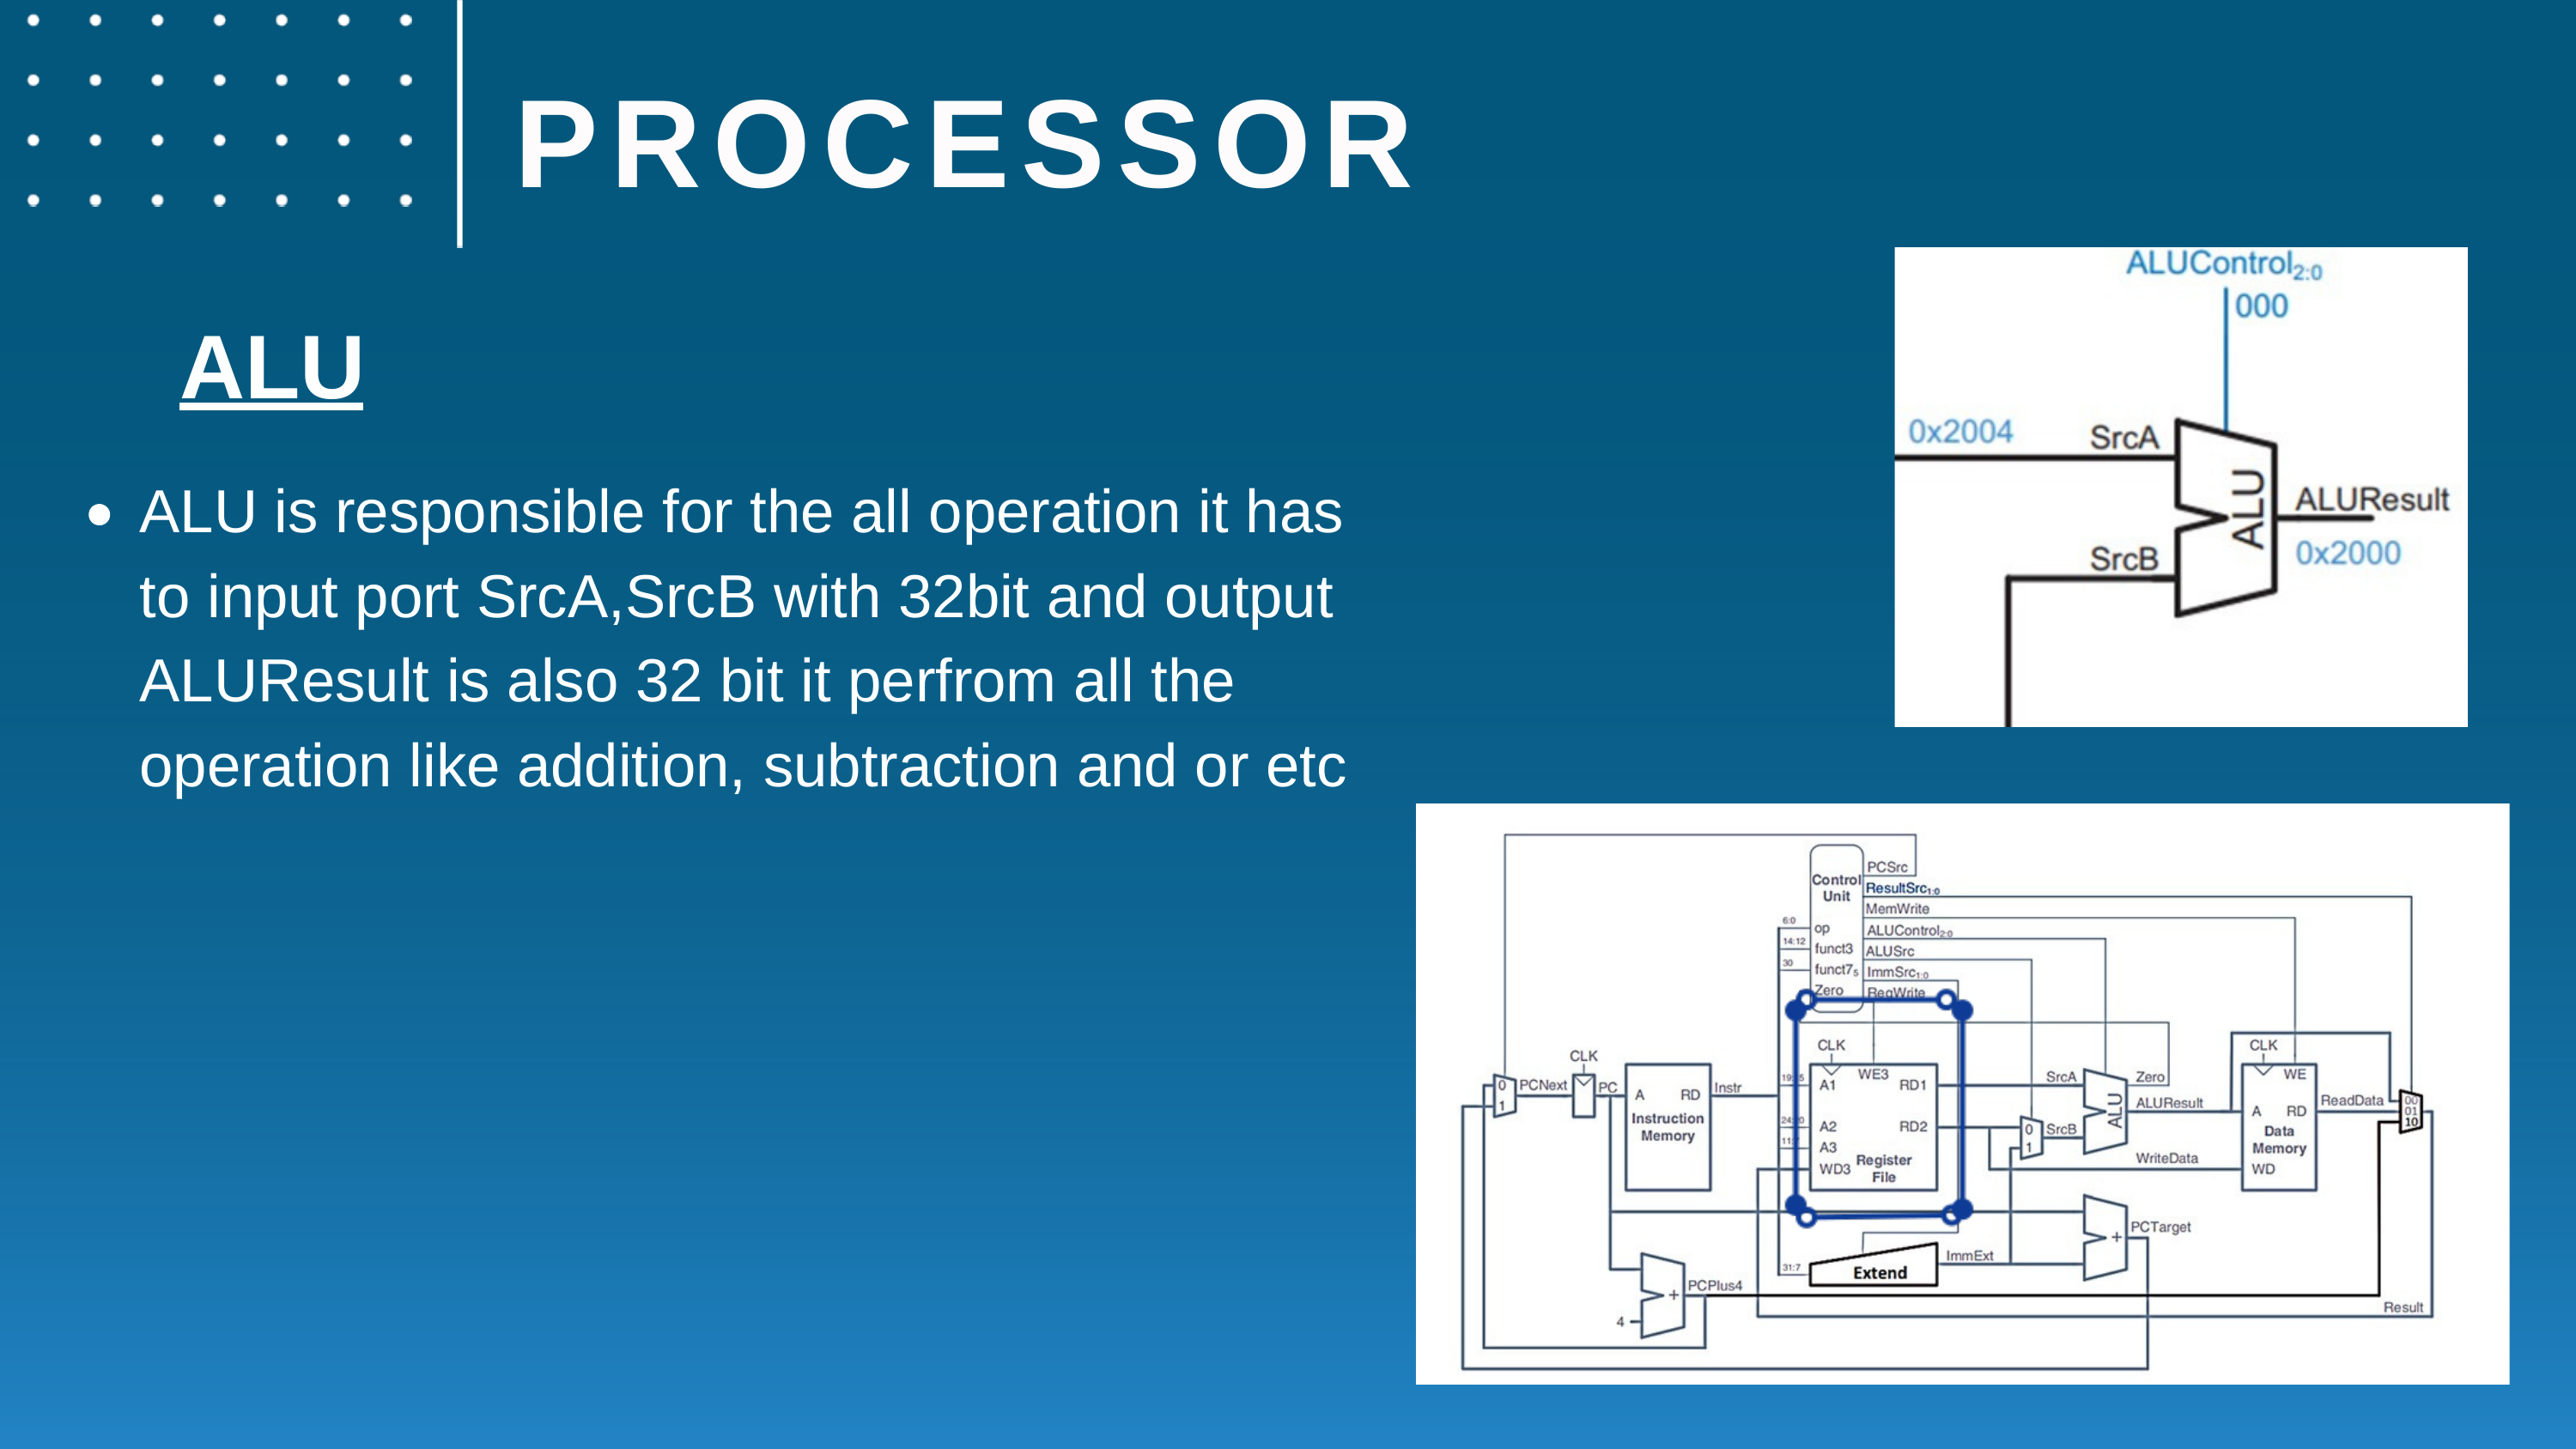

PROCESSOR

ALU

ALU is responsible for the all operation it has to input port SrcA,SrcB with 32bit and output ALUResult is also 32 bit it perfrom all the operation like addition, subtraction and or etc